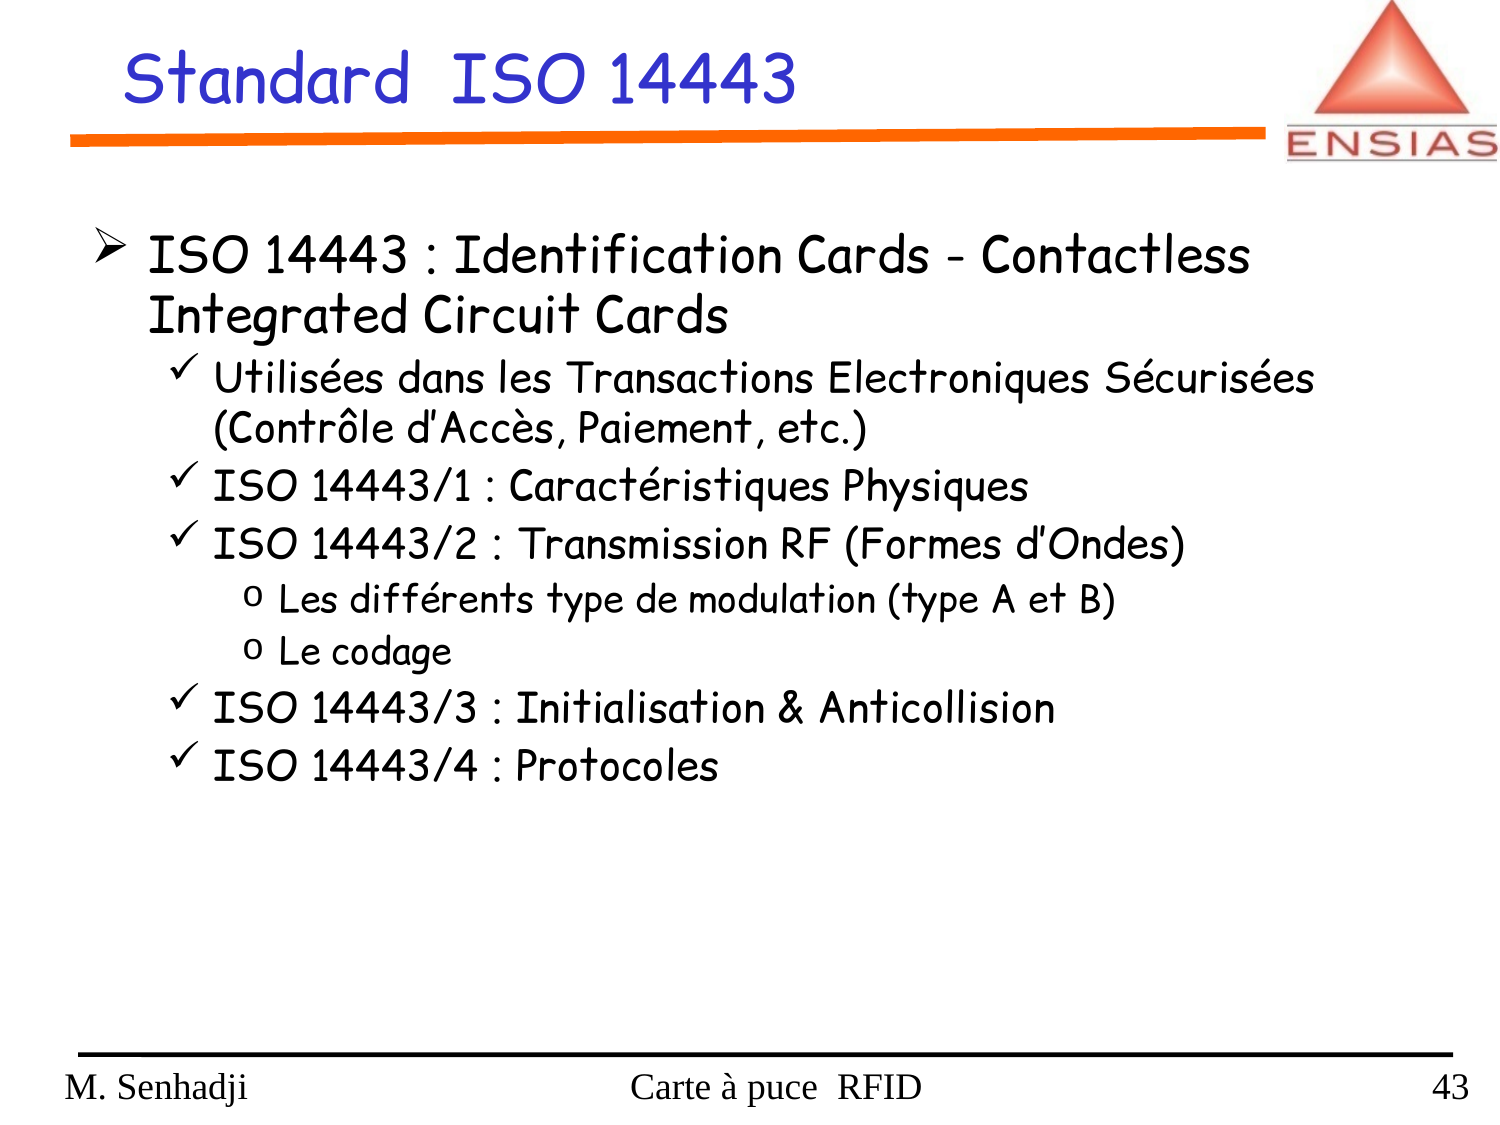

Standard  ISO 14443
ISO 14443 : Identification Cards - Contactless Integrated Circuit Cards
Utilisées dans les Transactions Electroniques Sécurisées (Contrôle d’Accès, Paiement, etc.)
ISO 14443/1 : Caractéristiques Physiques
ISO 14443/2 : Transmission RF (Formes d’Ondes)
Les différents type de modulation (type A et B)
Le codage
ISO 14443/3 : Initialisation & Anticollision
ISO 14443/4 : Protocoles